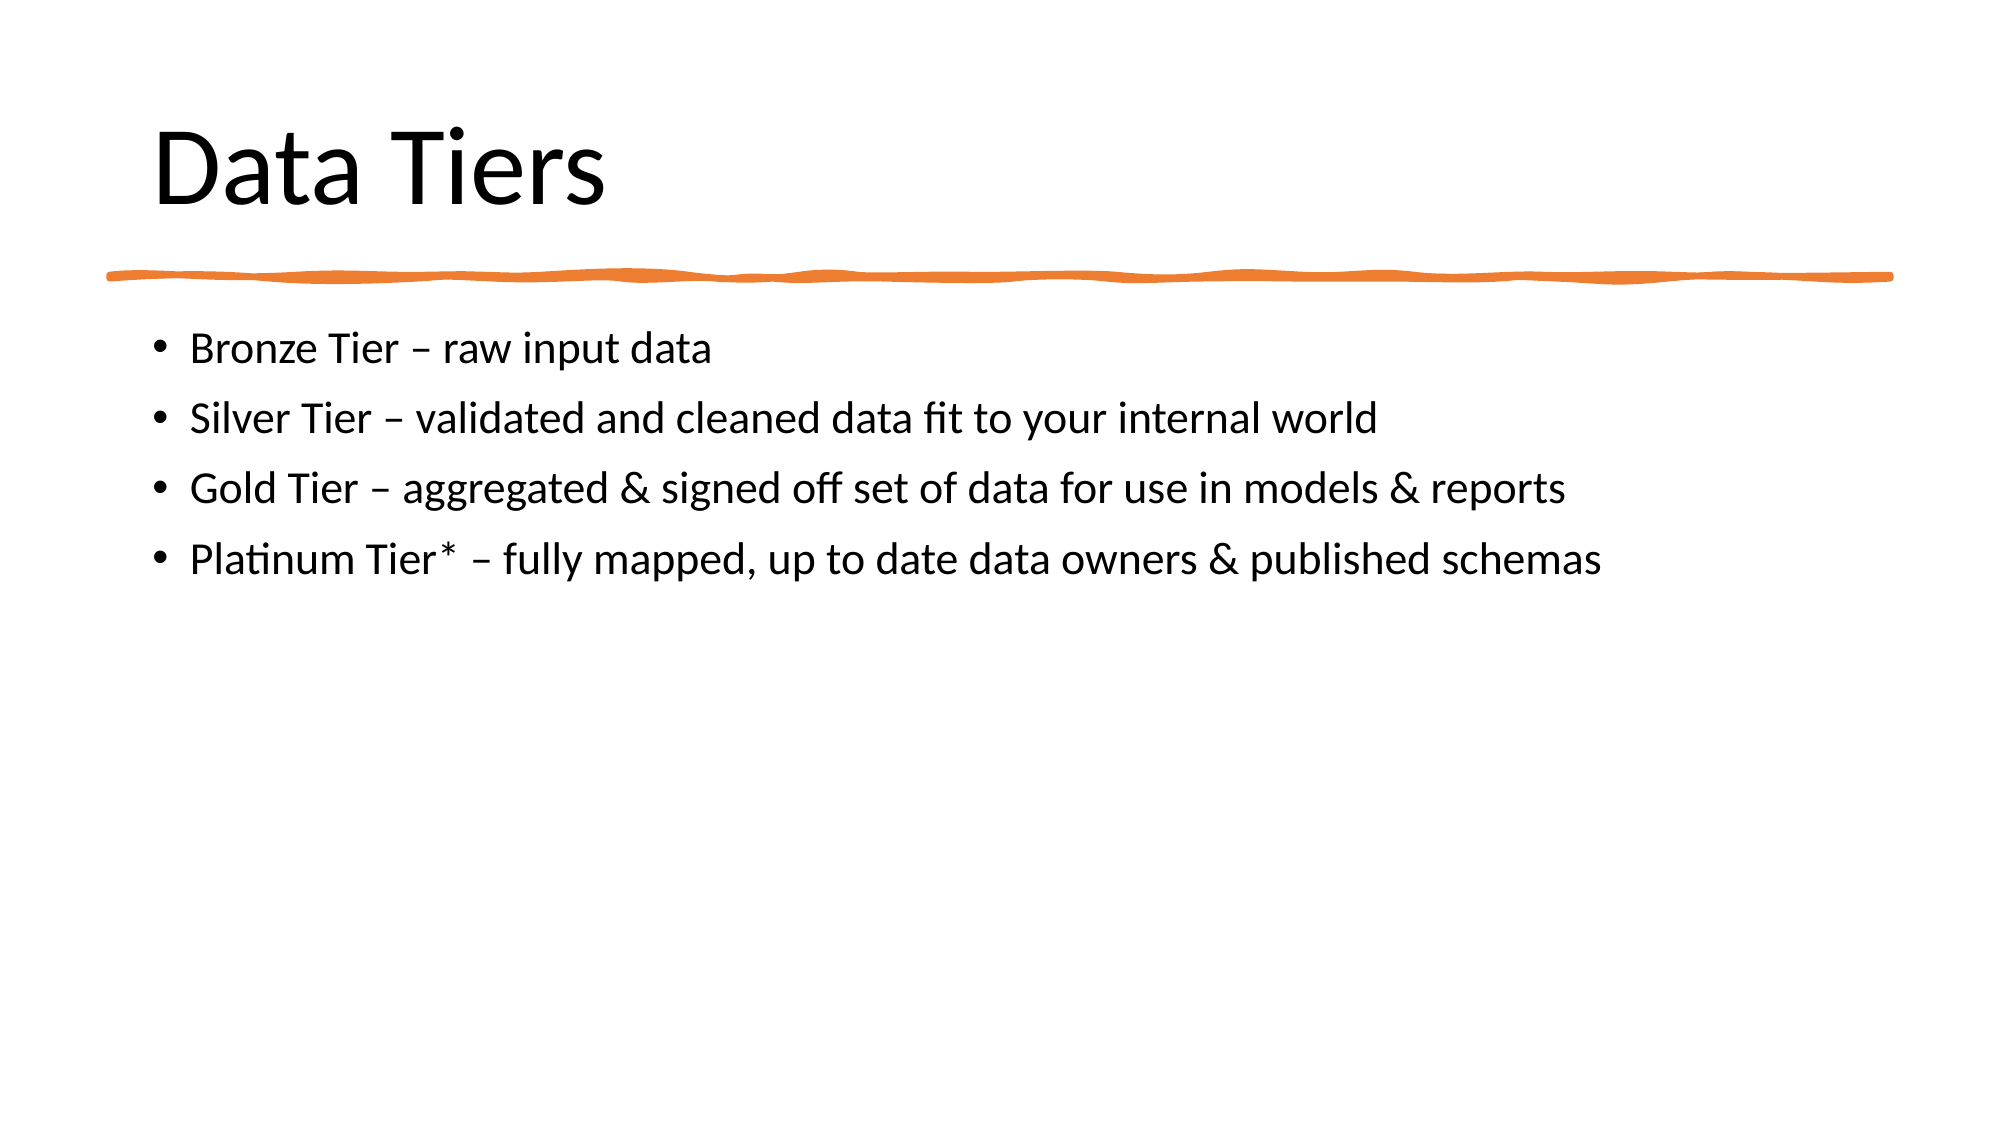

# Data Tiers

Bronze Tier – raw input data
Silver Tier – validated and cleaned data fit to your internal world
Gold Tier – aggregated & signed off set of data for use in models & reports
Platinum Tier* – fully mapped, up to date data owners & published schemas